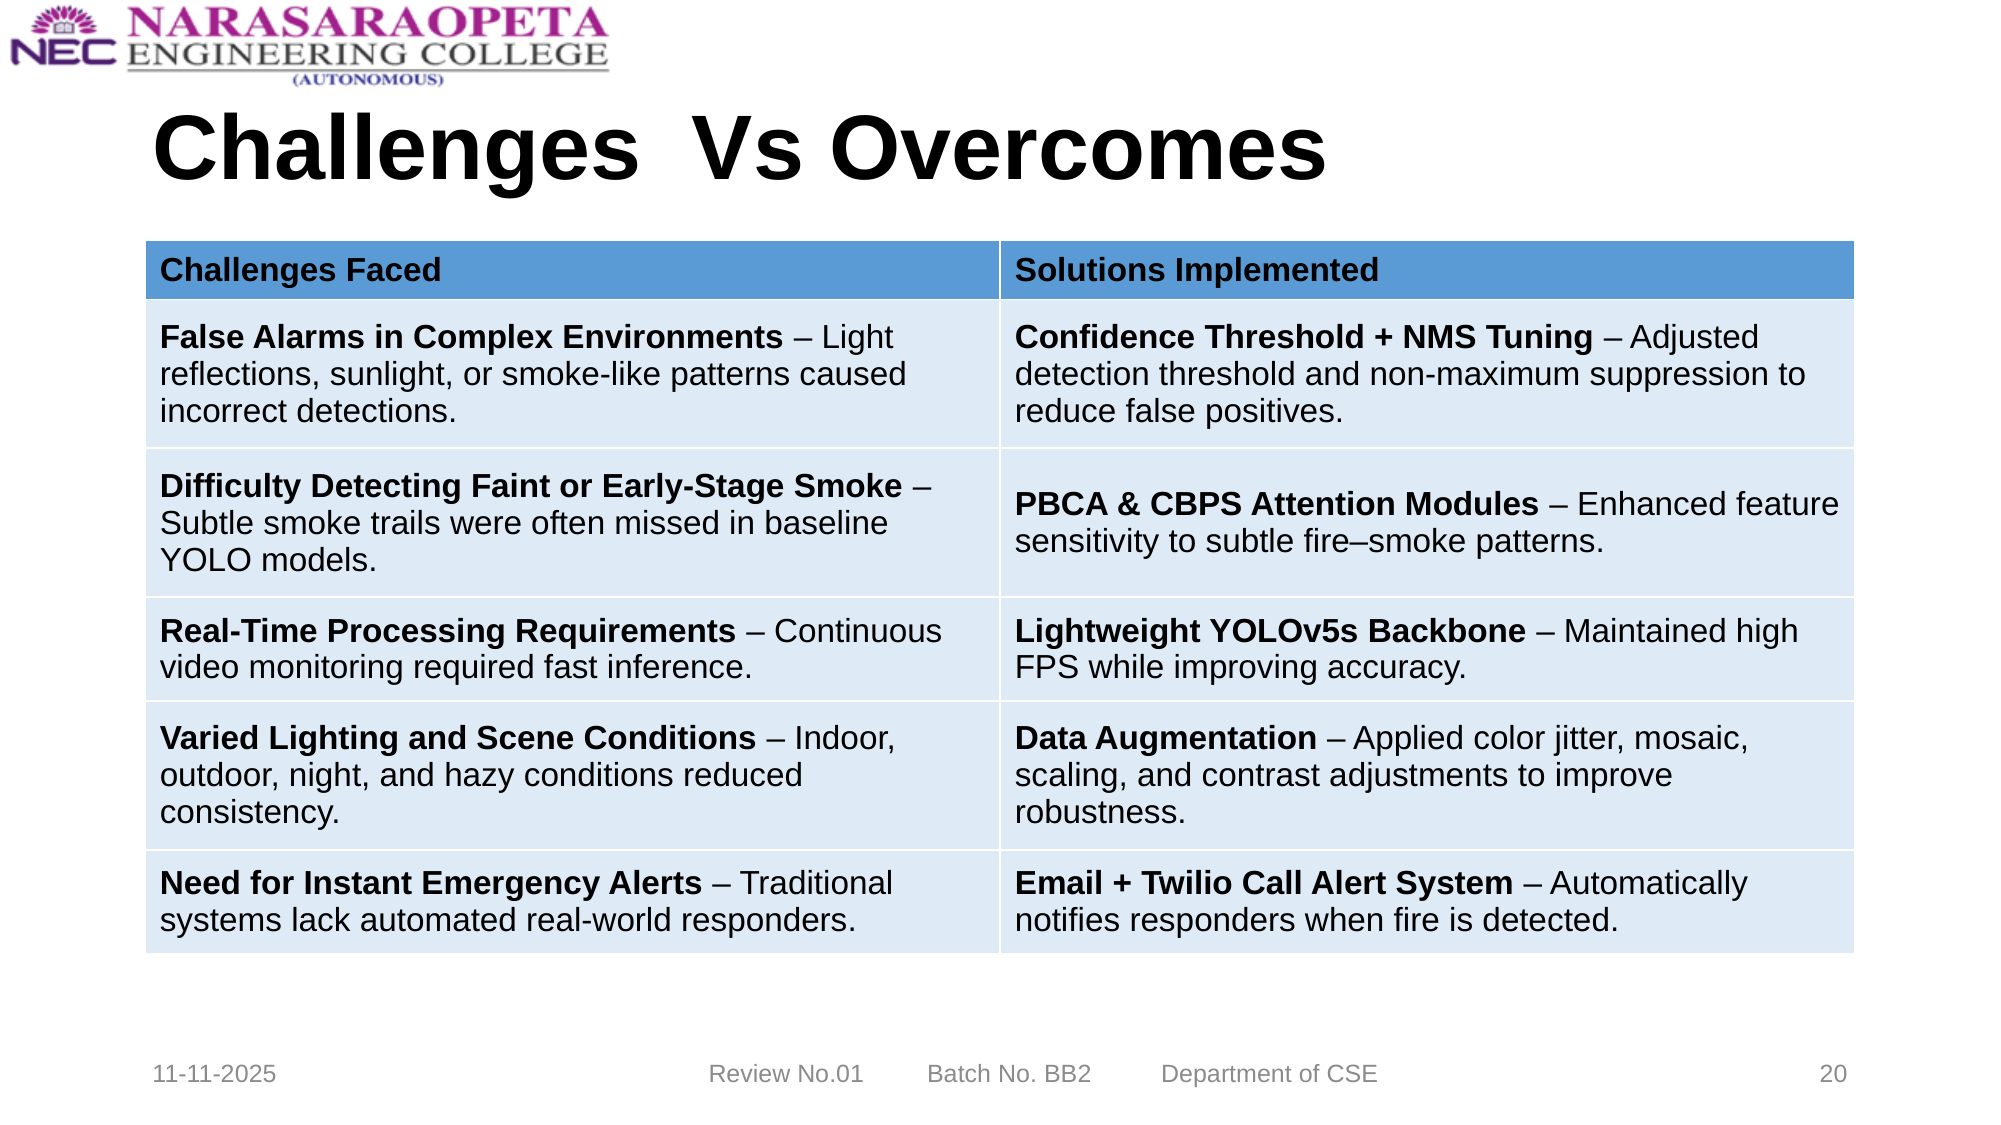

# Challenges  Vs Overcomes
| Challenges Faced | Solutions Implemented |
| --- | --- |
| False Alarms in Complex Environments – Light reflections, sunlight, or smoke-like patterns caused incorrect detections. | Confidence Threshold + NMS Tuning – Adjusted detection threshold and non-maximum suppression to reduce false positives. |
| Difficulty Detecting Faint or Early-Stage Smoke – Subtle smoke trails were often missed in baseline YOLO models. | PBCA & CBPS Attention Modules – Enhanced feature sensitivity to subtle fire–smoke patterns. |
| Real-Time Processing Requirements – Continuous video monitoring required fast inference. | Lightweight YOLOv5s Backbone – Maintained high FPS while improving accuracy. |
| Varied Lighting and Scene Conditions – Indoor, outdoor, night, and hazy conditions reduced consistency. | Data Augmentation – Applied color jitter, mosaic, scaling, and contrast adjustments to improve robustness. |
| Need for Instant Emergency Alerts – Traditional systems lack automated real-world responders. | Email + Twilio Call Alert System – Automatically notifies responders when fire is detected. |
11-11-2025
Review No.01         Batch No. BB2          Department of CSE
20